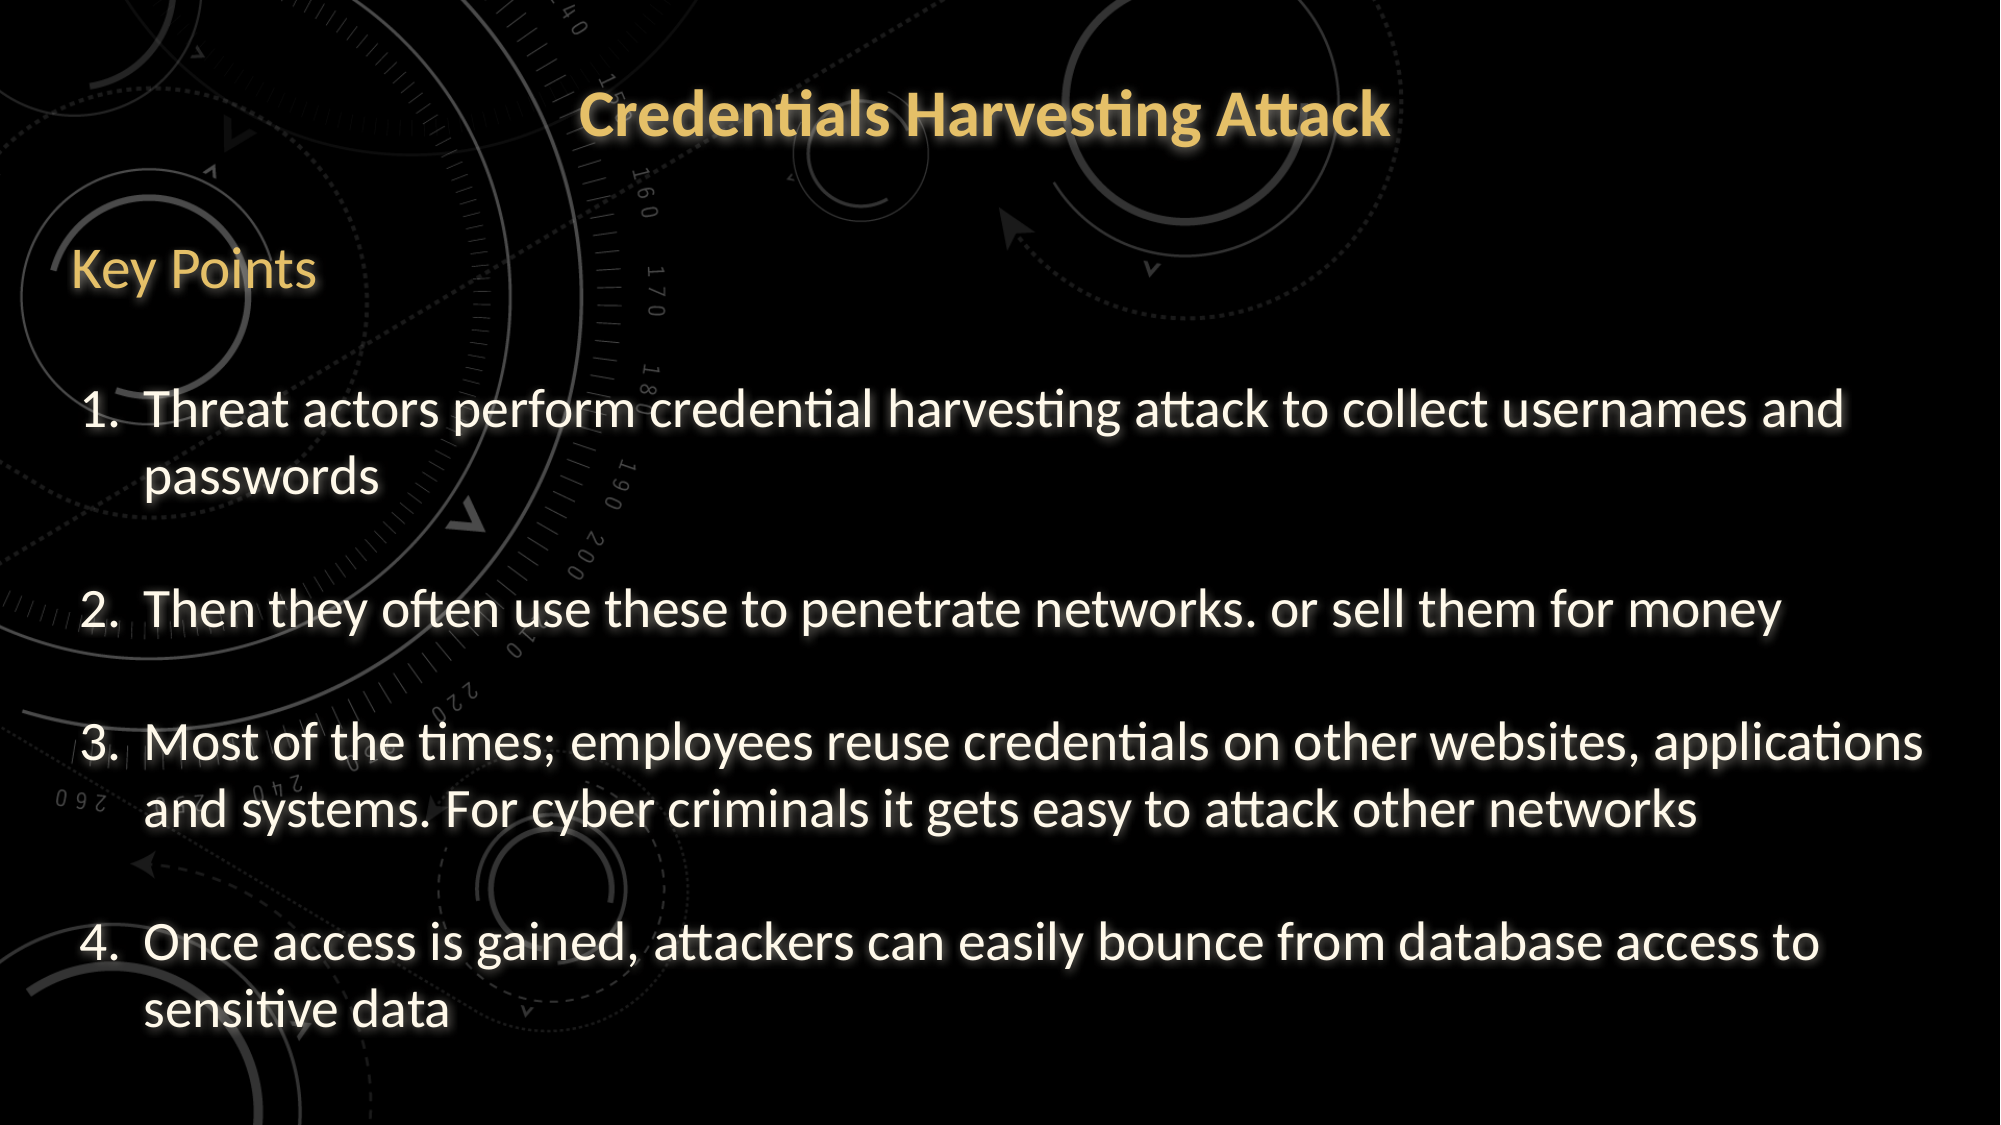

# Credentials Harvesting Attack
Key Points

Threat actors perform credential harvesting attack to collect usernames and passwords

Then they often use these to penetrate networks. or sell them for money

Most of the times; employees reuse credentials on other websites, applications and systems. For cyber criminals it gets easy to attack other networks

Once access is gained, attackers can easily bounce from database access to sensitive data